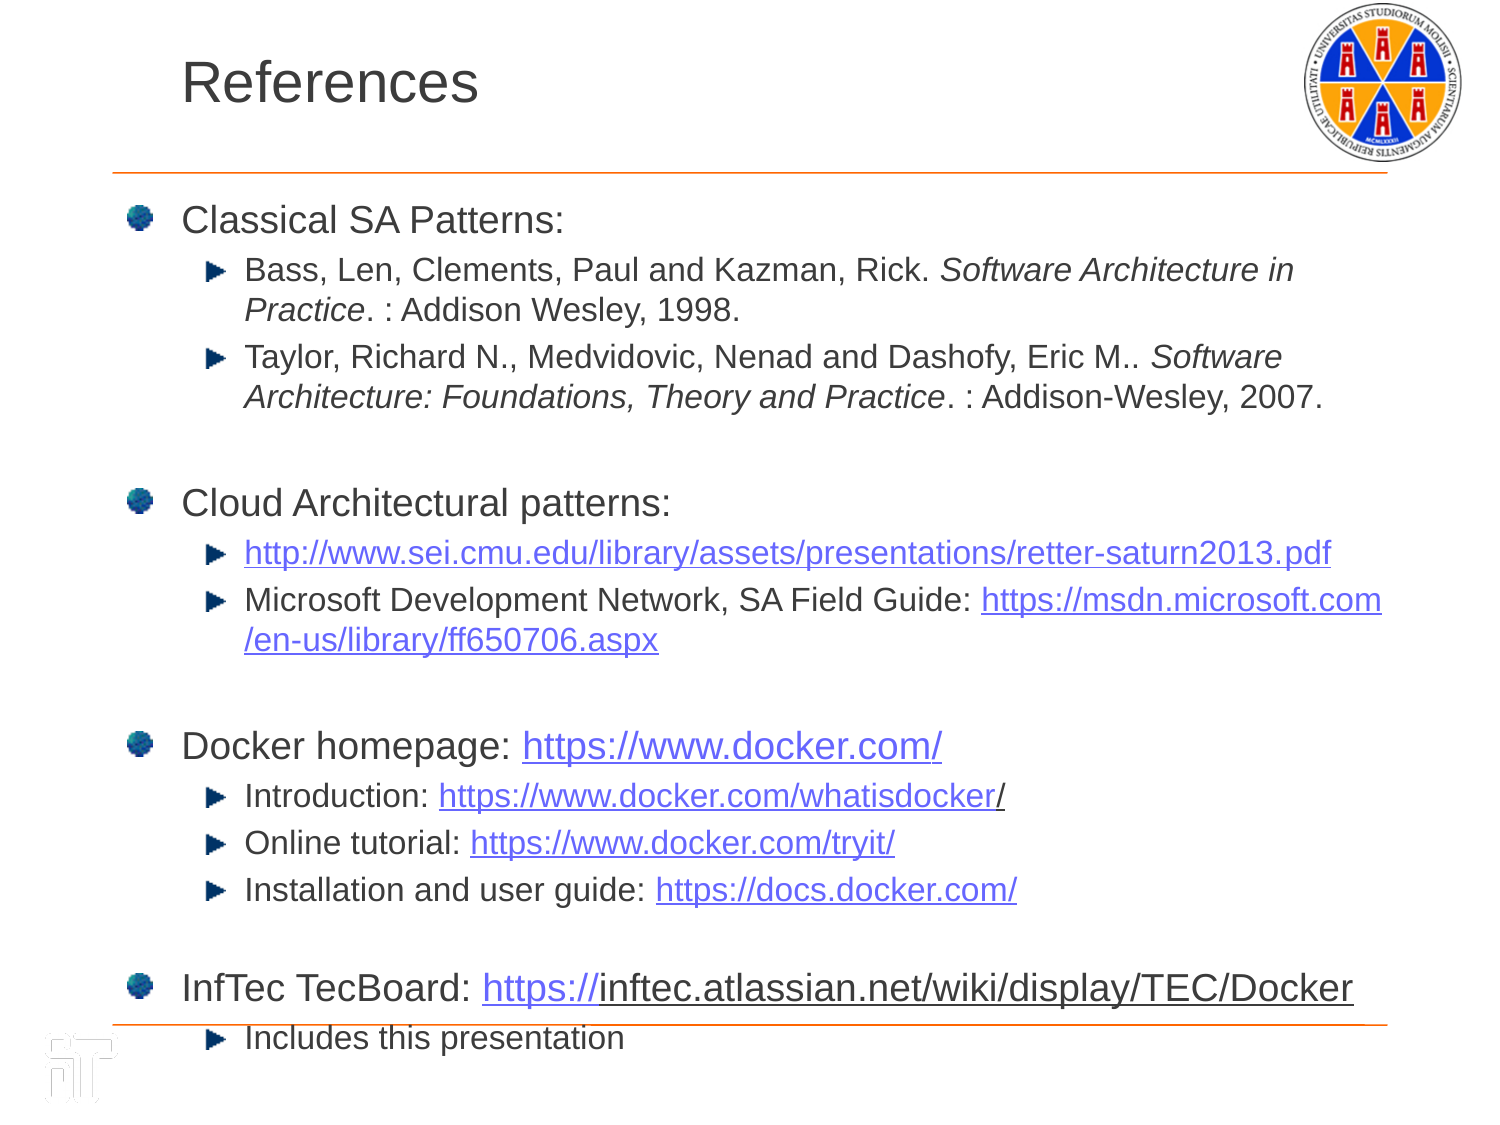

References
Classical SA Patterns:
Bass, Len, Clements, Paul and Kazman, Rick. Software Architecture in Practice. : Addison Wesley, 1998.
Taylor, Richard N., Medvidovic, Nenad and Dashofy, Eric M.. Software Architecture: Foundations, Theory and Practice. : Addison-Wesley, 2007.

Cloud Architectural patterns:
http://www.sei.cmu.edu/library/assets/presentations/retter-saturn2013.pdf
Microsoft Development Network, SA Field Guide: https://msdn.microsoft.com/en-us/library/ff650706.aspx

Docker homepage: https://www.docker.com/
Introduction: https://www.docker.com/whatisdocker/
Online tutorial: https://www.docker.com/tryit/
Installation and user guide: https://docs.docker.com/

InfTec TecBoard: https://inftec.atlassian.net/wiki/display/TEC/Docker
Includes this presentation

217